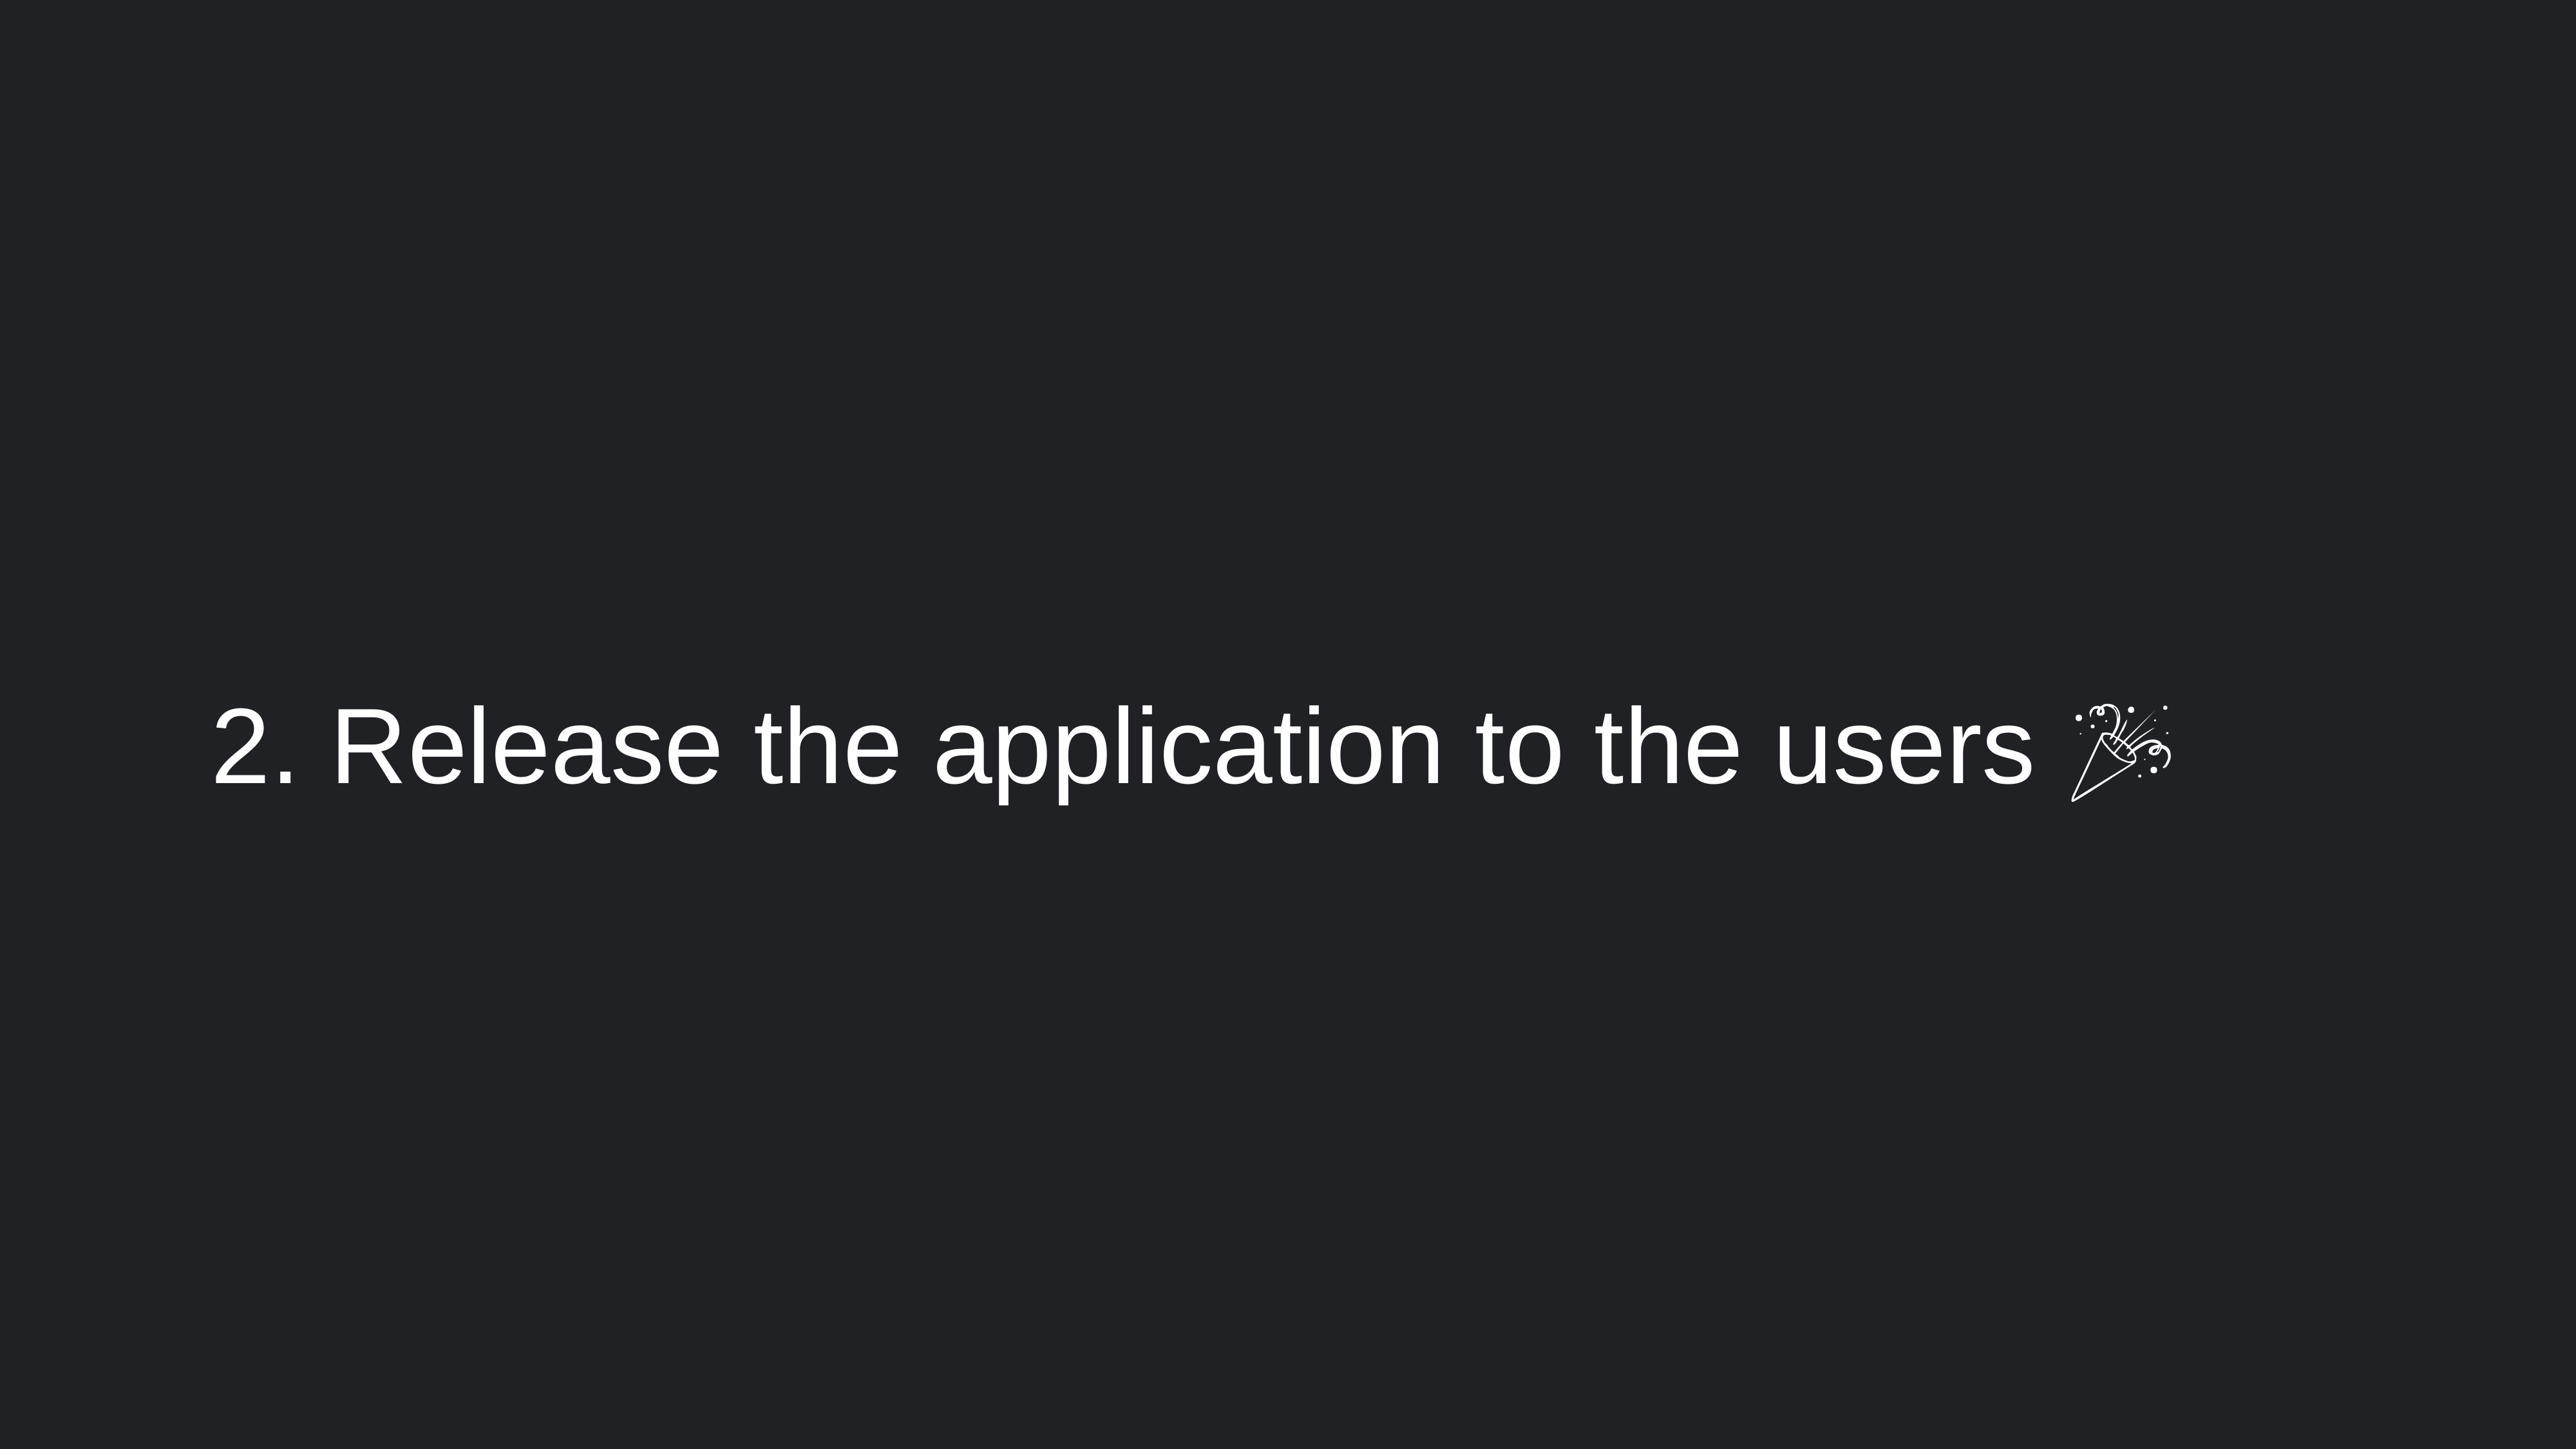

2. Release the application to the users 🎉